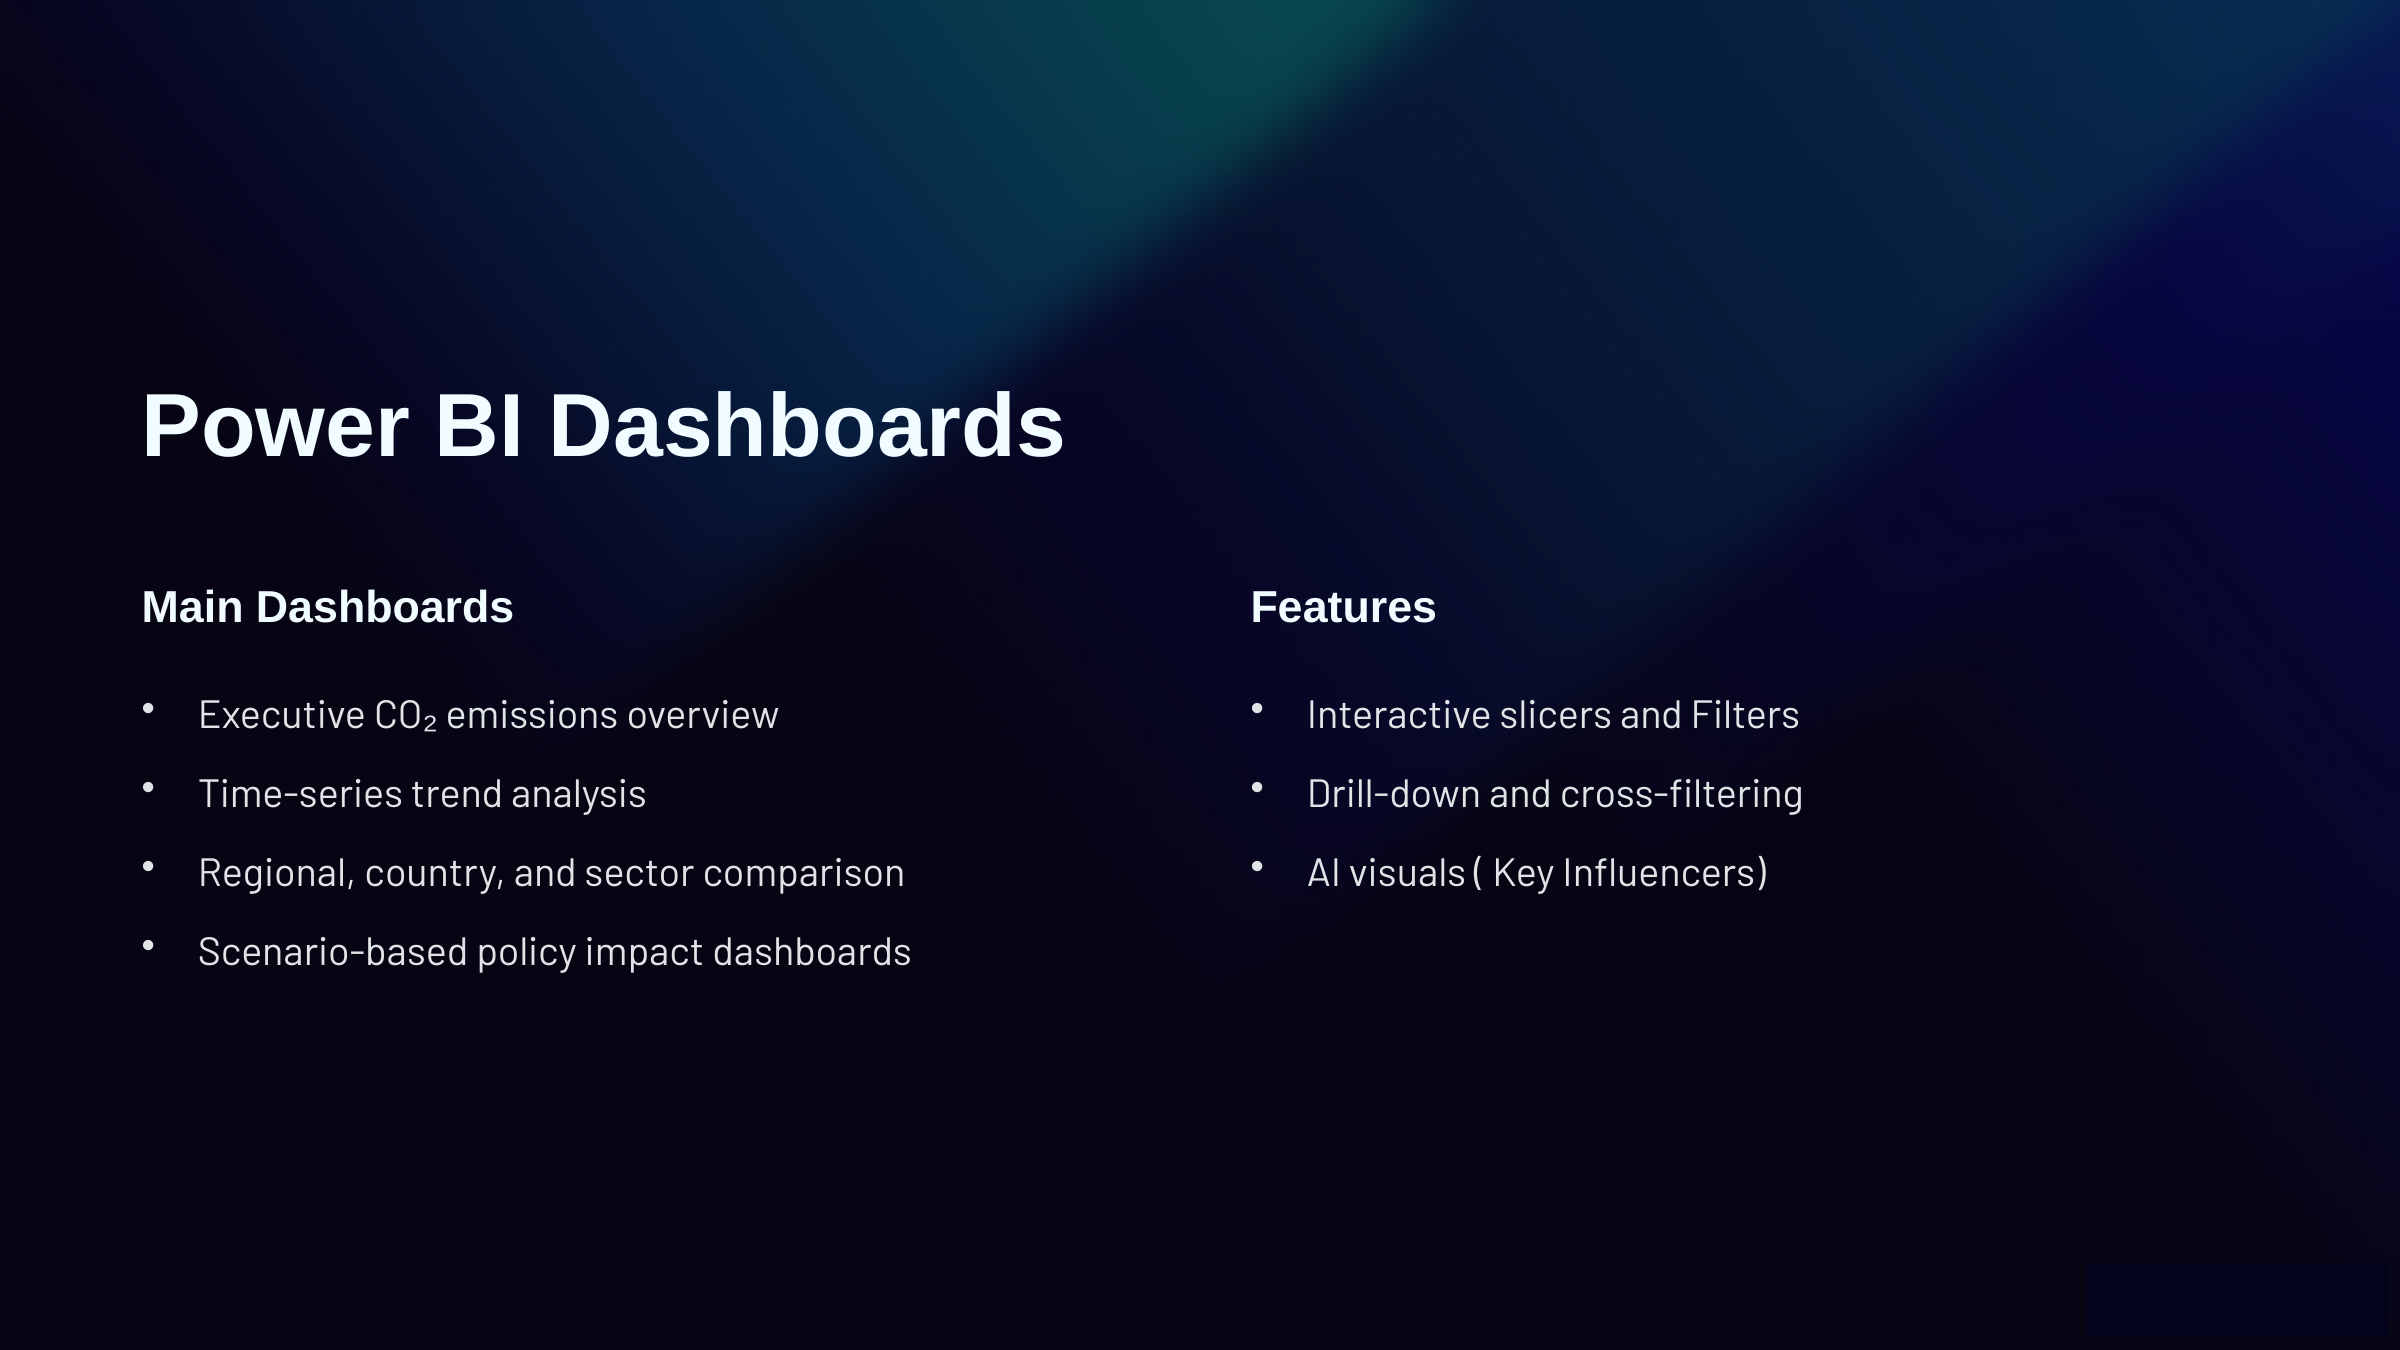

Power BI Dashboards
Main Dashboards
Features
Executive CO₂ emissions overview
Interactive slicers and Filters
Time-series trend analysis
Drill-down and cross-filtering
Regional, country, and sector comparison
AI visuals ( Key Influencers)
Scenario-based policy impact dashboards